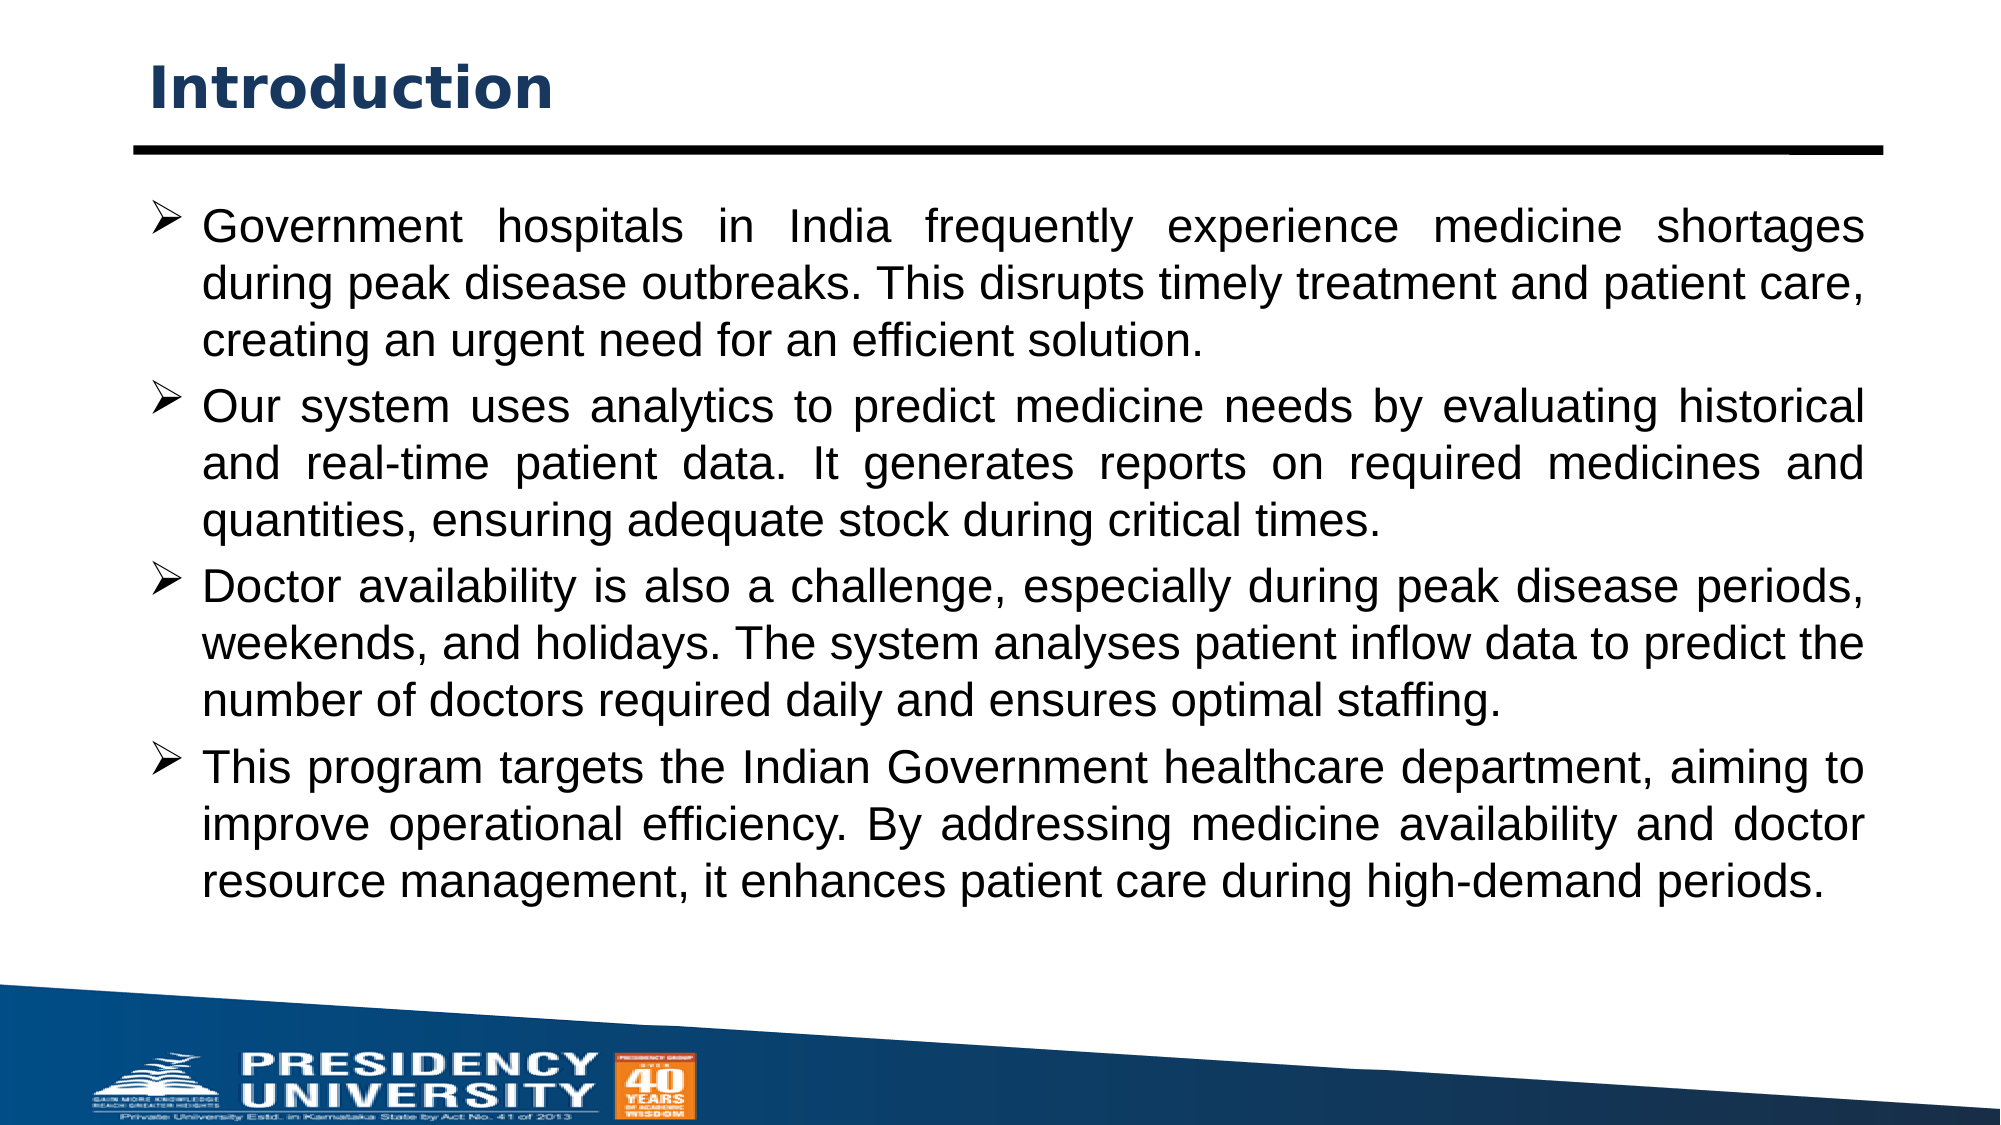

# Introduction
Government hospitals in India frequently experience medicine shortages during peak disease outbreaks. This disrupts timely treatment and patient care, creating an urgent need for an efficient solution.
Our system uses analytics to predict medicine needs by evaluating historical and real-time patient data. It generates reports on required medicines and quantities, ensuring adequate stock during critical times.
Doctor availability is also a challenge, especially during peak disease periods, weekends, and holidays. The system analyses patient inflow data to predict the number of doctors required daily and ensures optimal staffing.
This program targets the Indian Government healthcare department, aiming to improve operational efficiency. By addressing medicine availability and doctor resource management, it enhances patient care during high-demand periods.